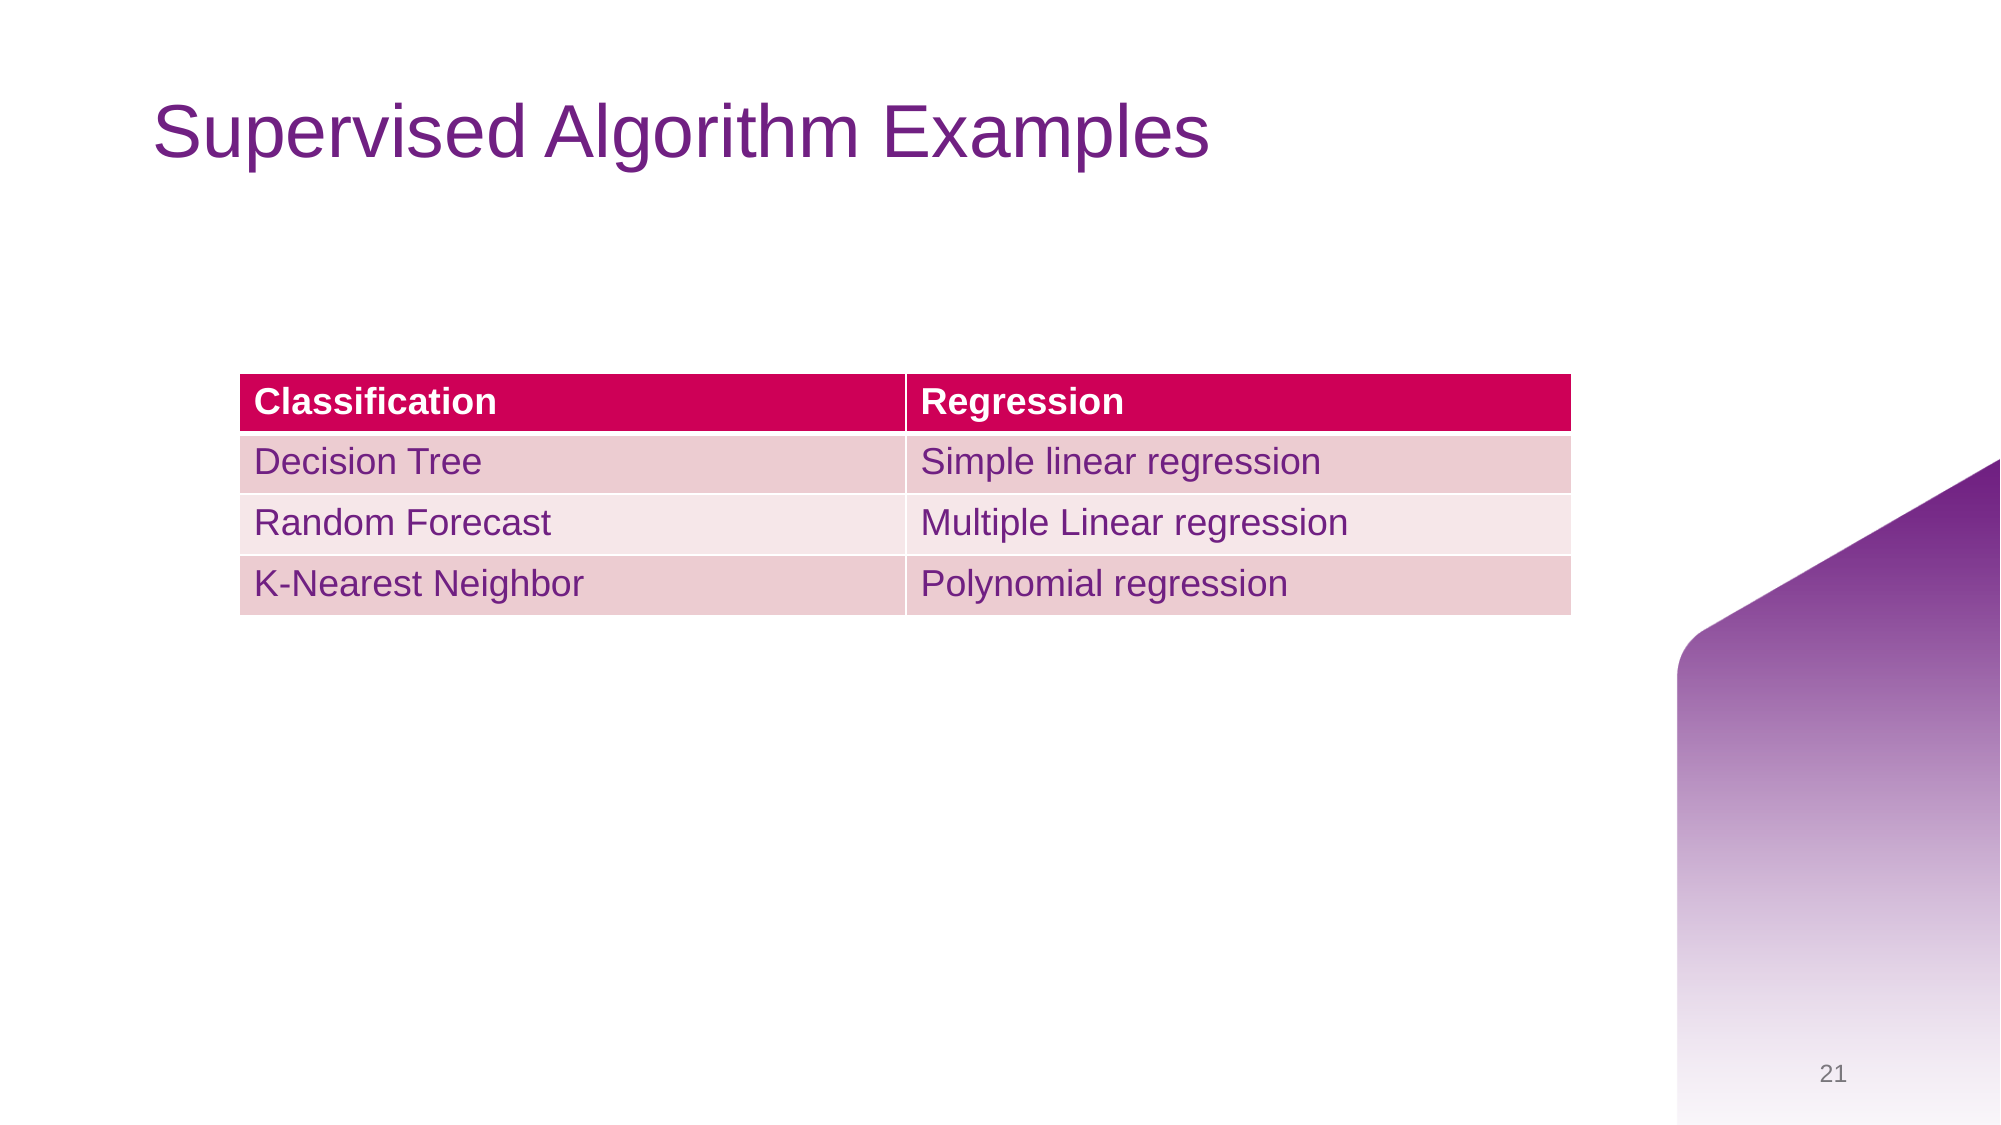

# Supervised Algorithm Examples
| Classification | Regression |
| --- | --- |
| Decision Tree | Simple linear regression |
| Random Forecast | Multiple Linear regression |
| K-Nearest Neighbor | Polynomial regression |
21